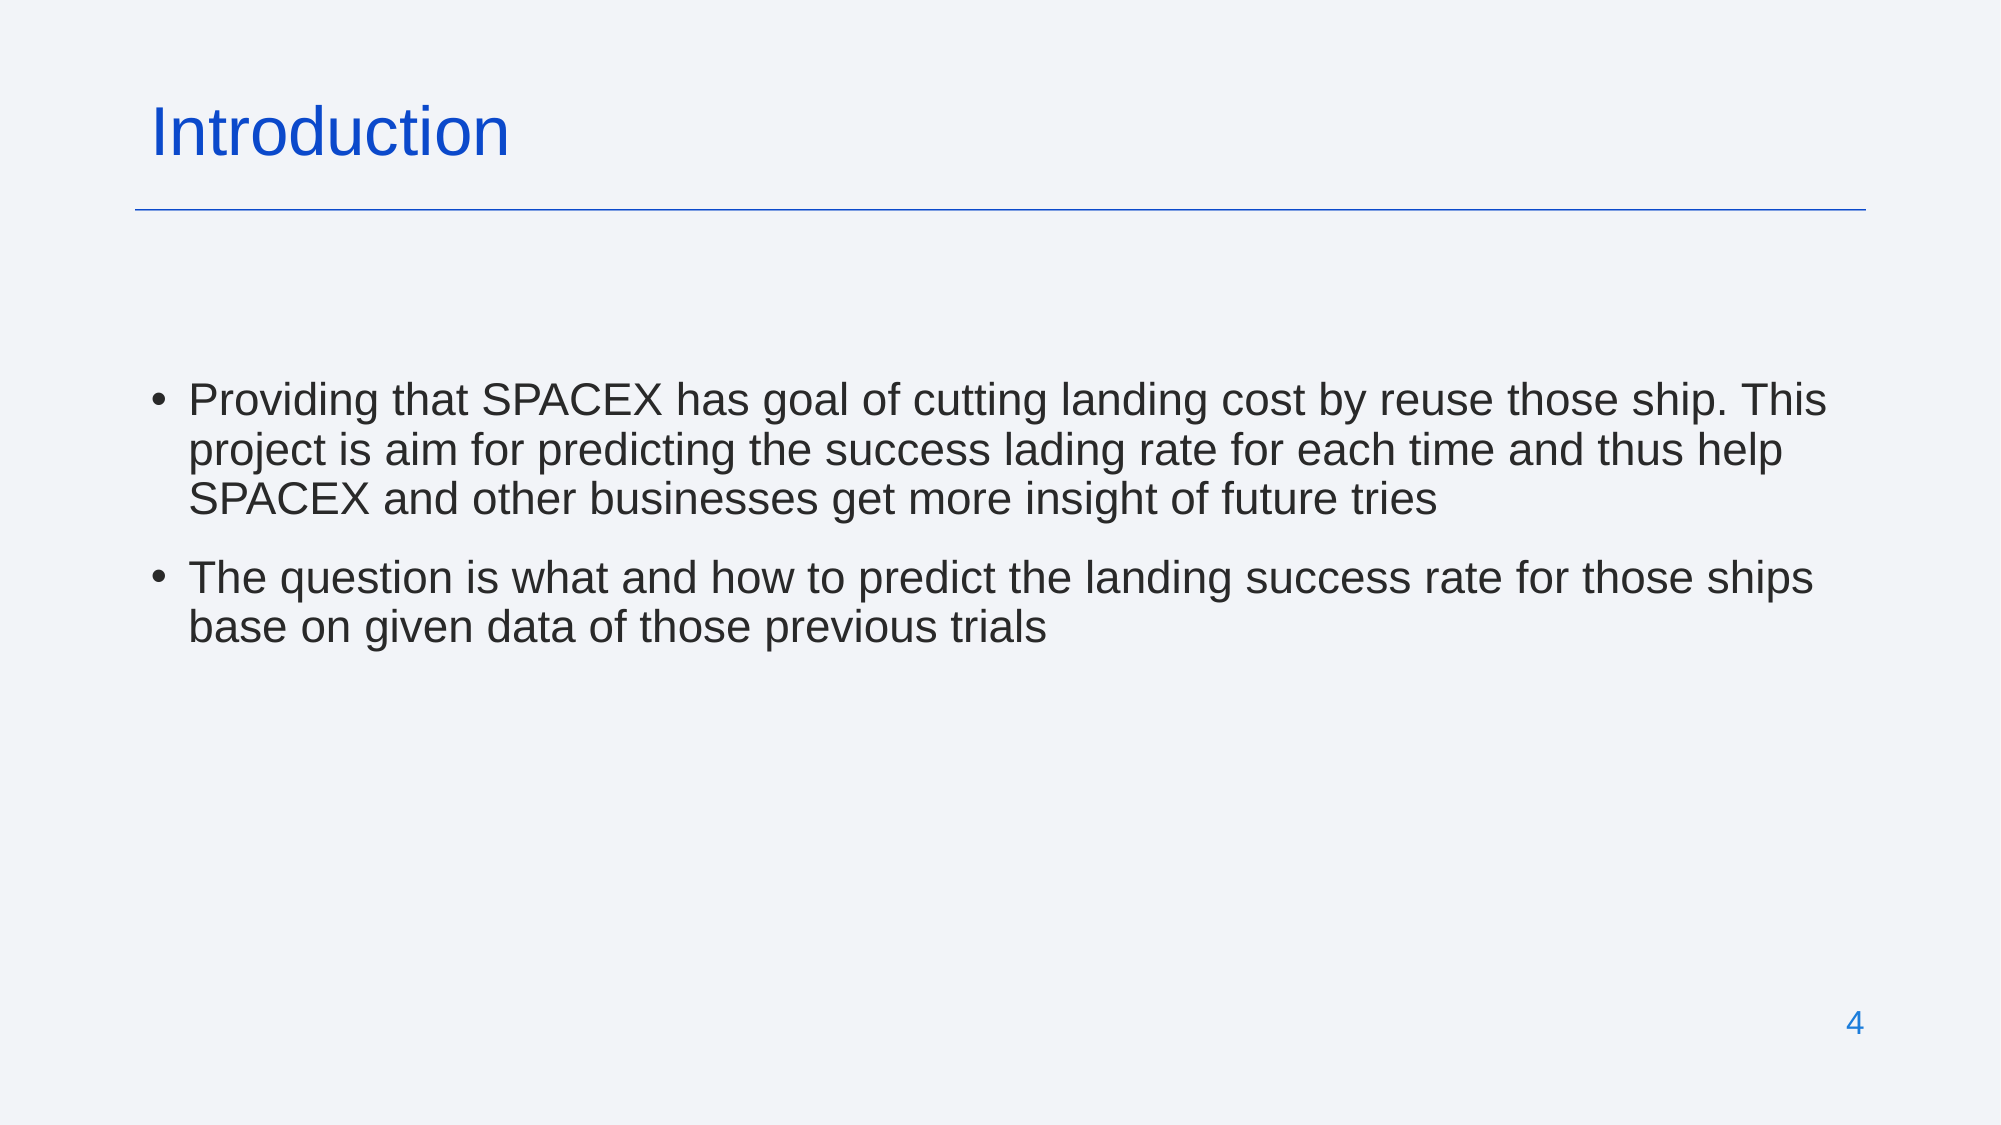

Introduction
Providing that SPACEX has goal of cutting landing cost by reuse those ship. This project is aim for predicting the success lading rate for each time and thus help SPACEX and other businesses get more insight of future tries
The question is what and how to predict the landing success rate for those ships base on given data of those previous trials
4